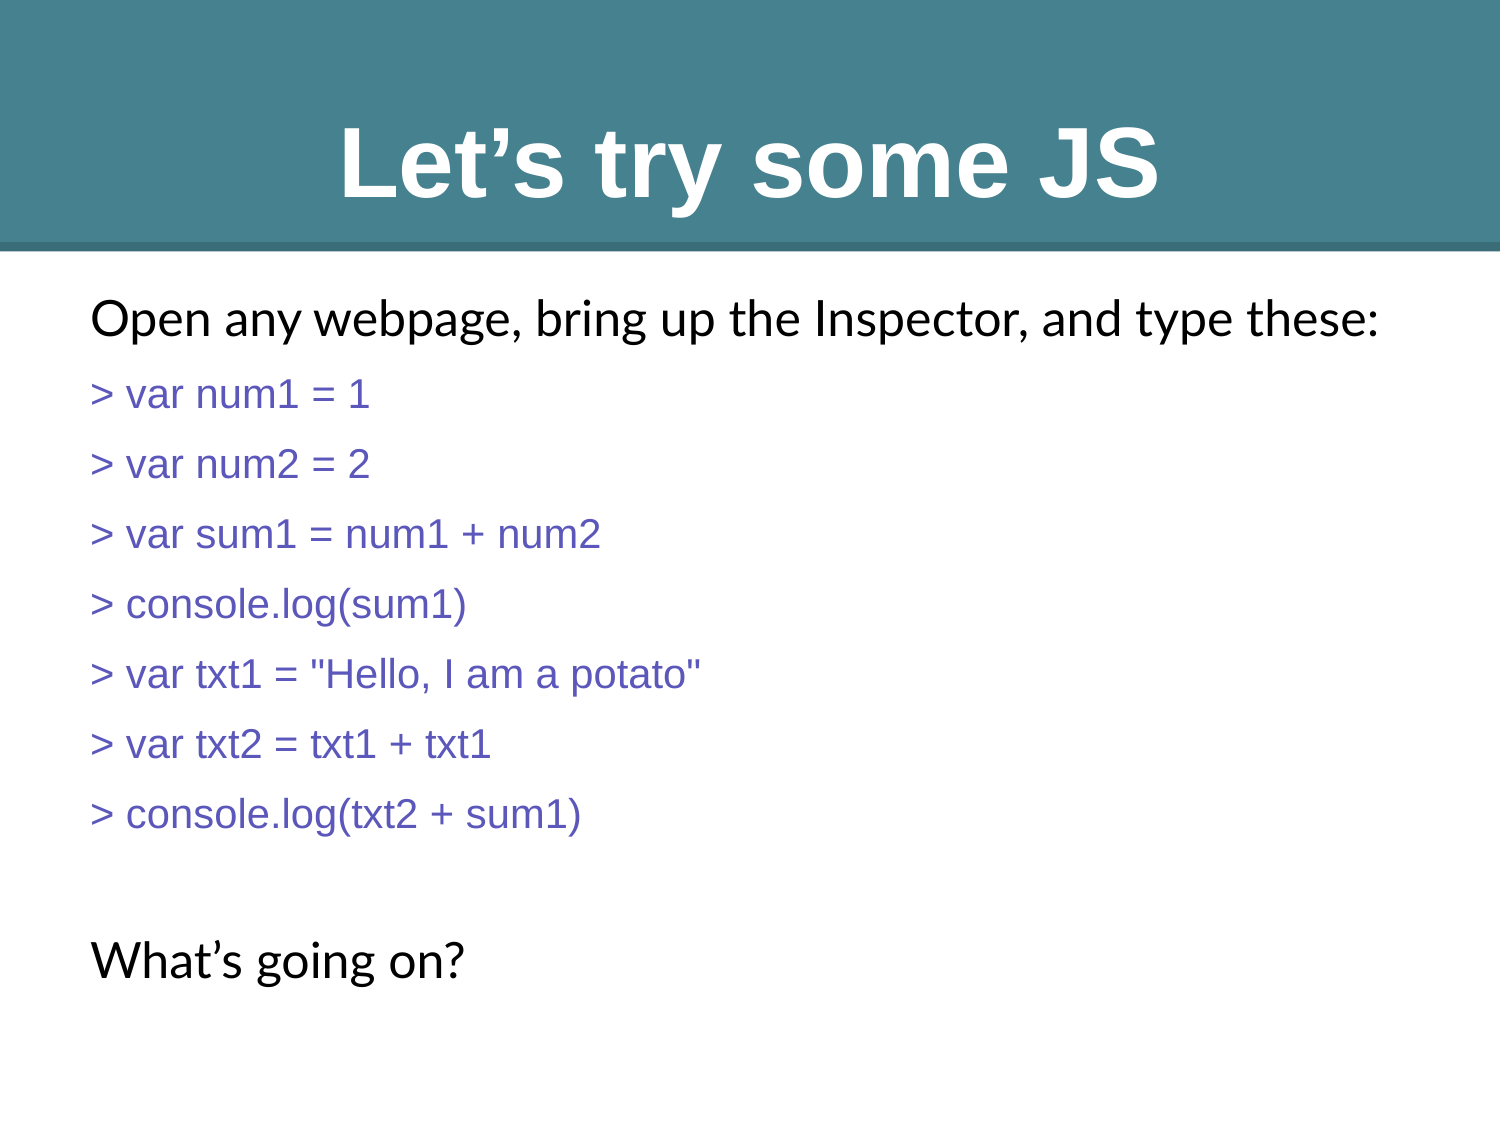

# Let’s try some JS
Open any webpage, bring up the Inspector, and type these:
> var num1 = 1
> var num2 = 2
> var sum1 = num1 + num2
> console.log(sum1)
> var txt1 = "Hello, I am a potato"
> var txt2 = txt1 + txt1
> console.log(txt2 + sum1)

What’s going on?